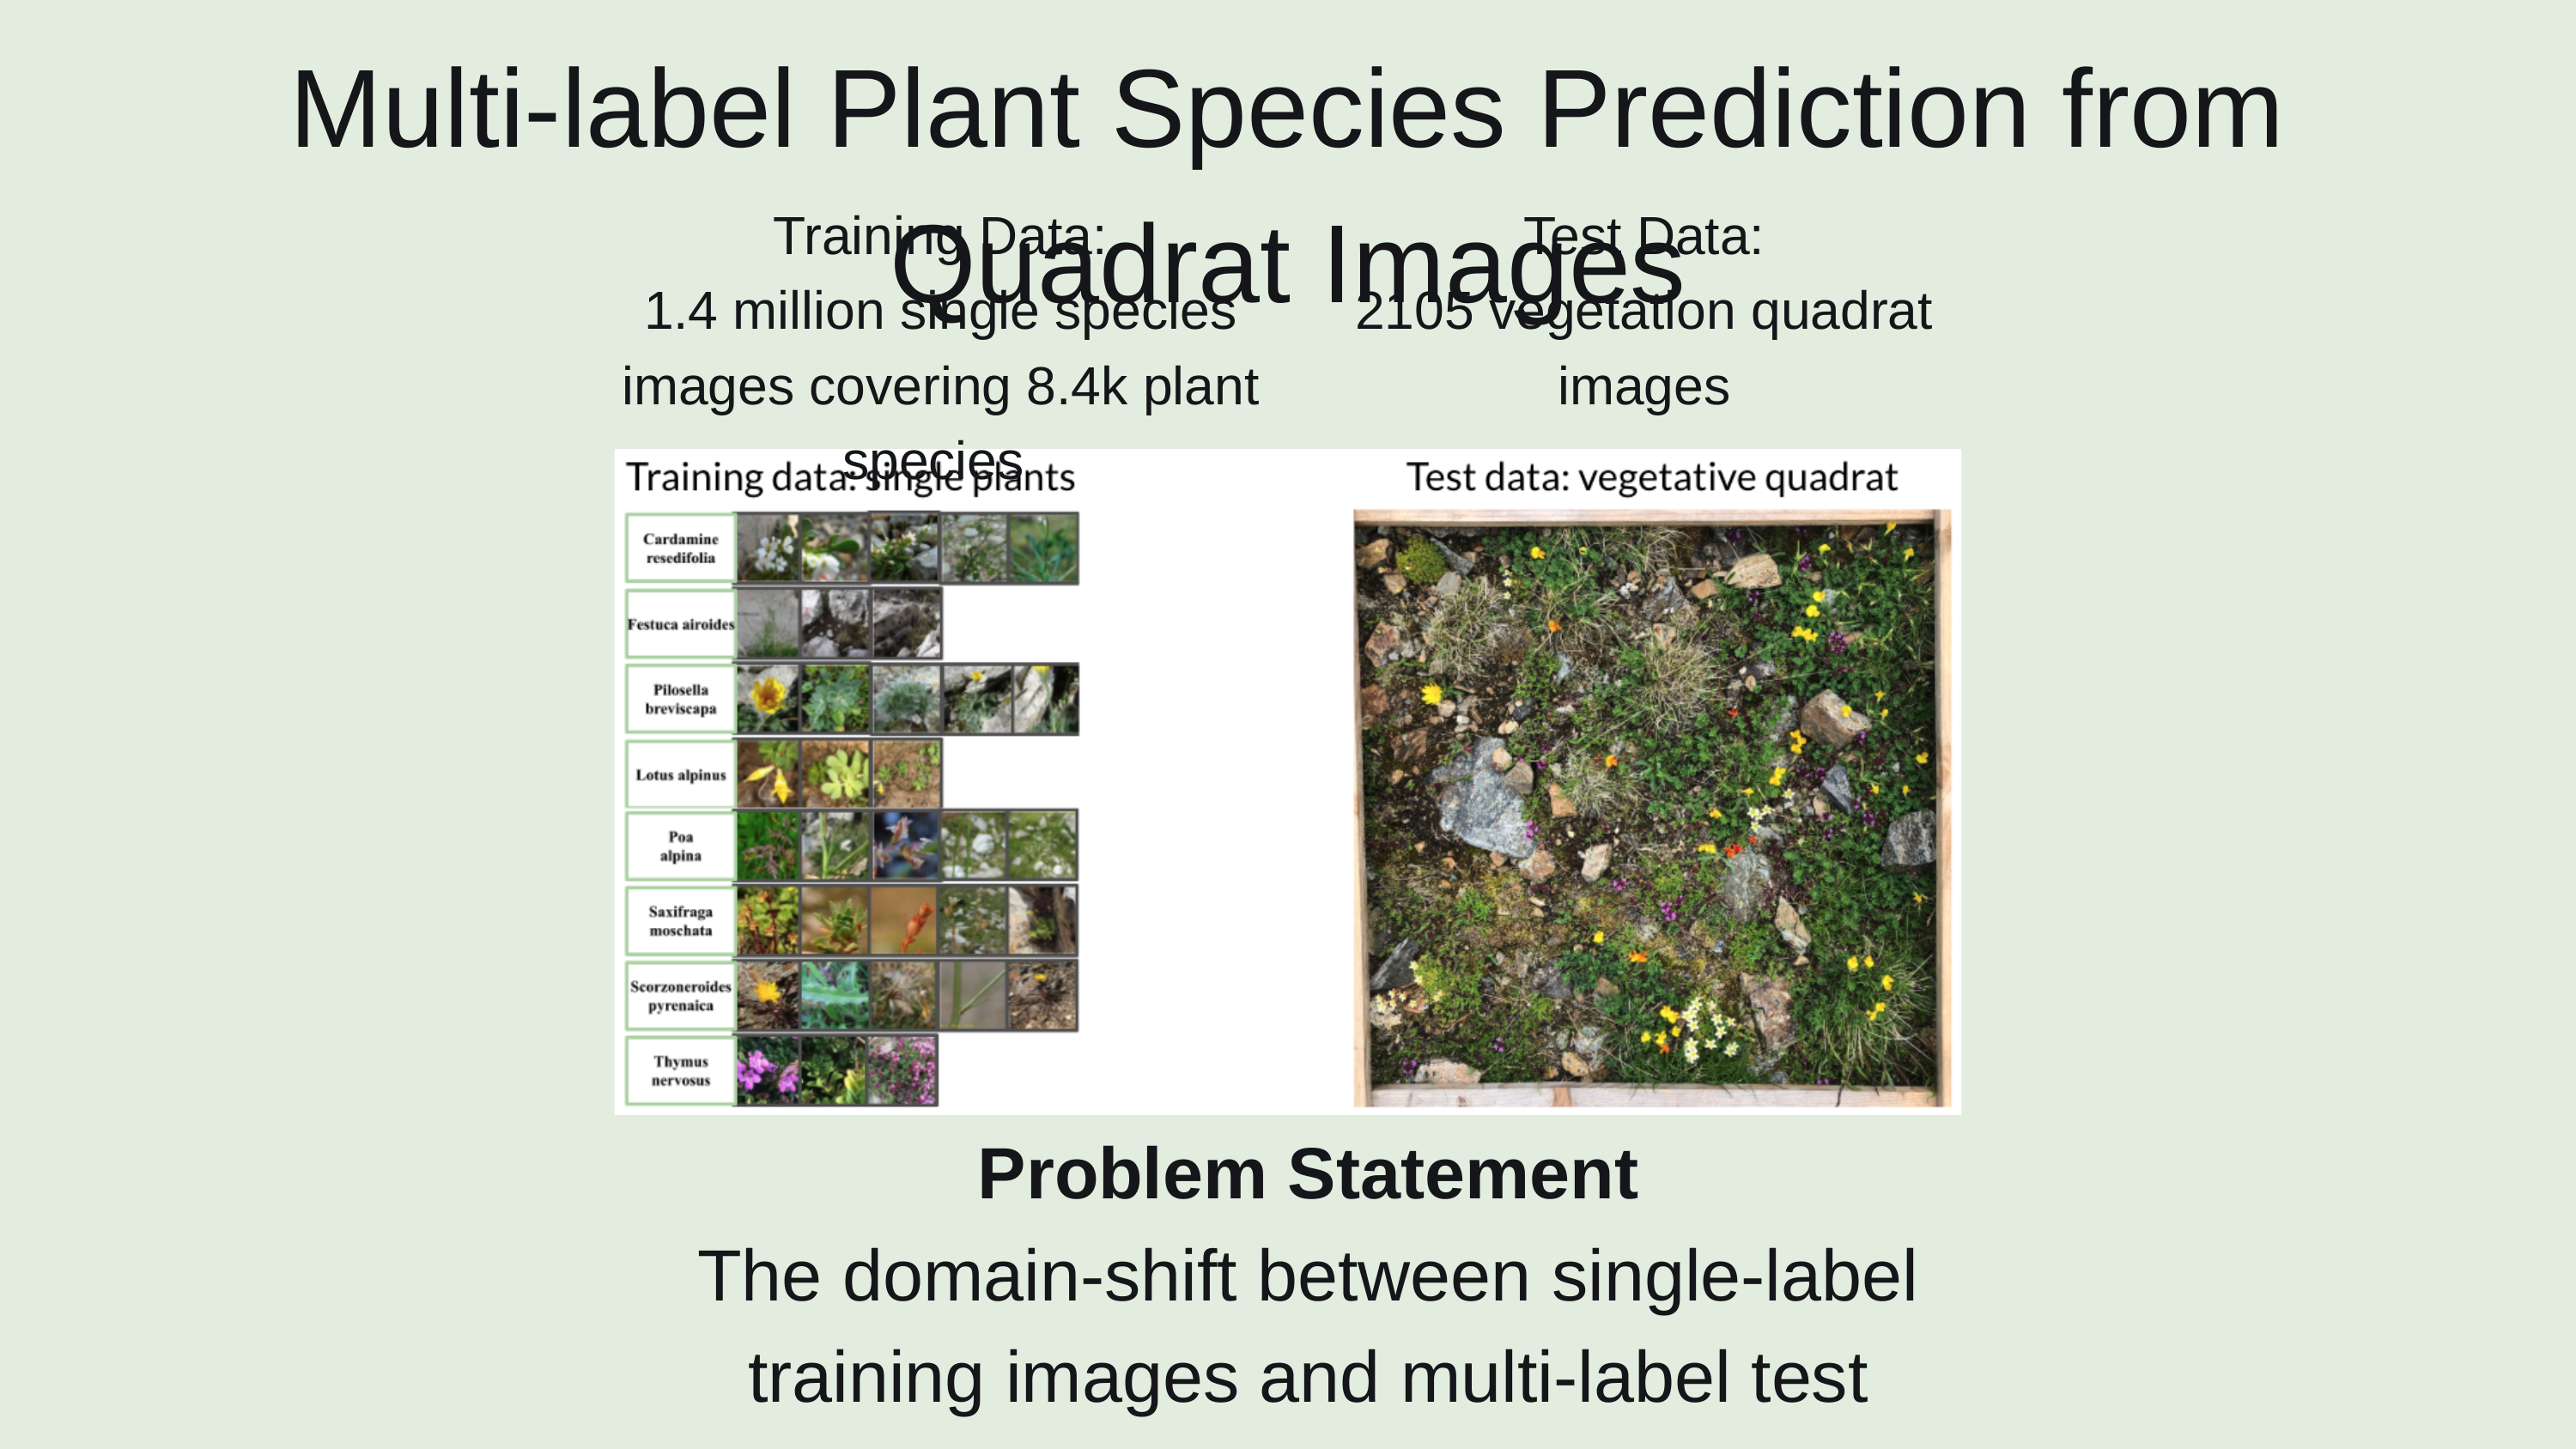

Multi-label Plant Species Prediction from Quadrat Images
Training Data:
1.4 million single species images covering 8.4k plant species
Test Data:
2105 vegetation quadrat images

Problem Statement
The domain-shift between single-label training images and multi-label test images